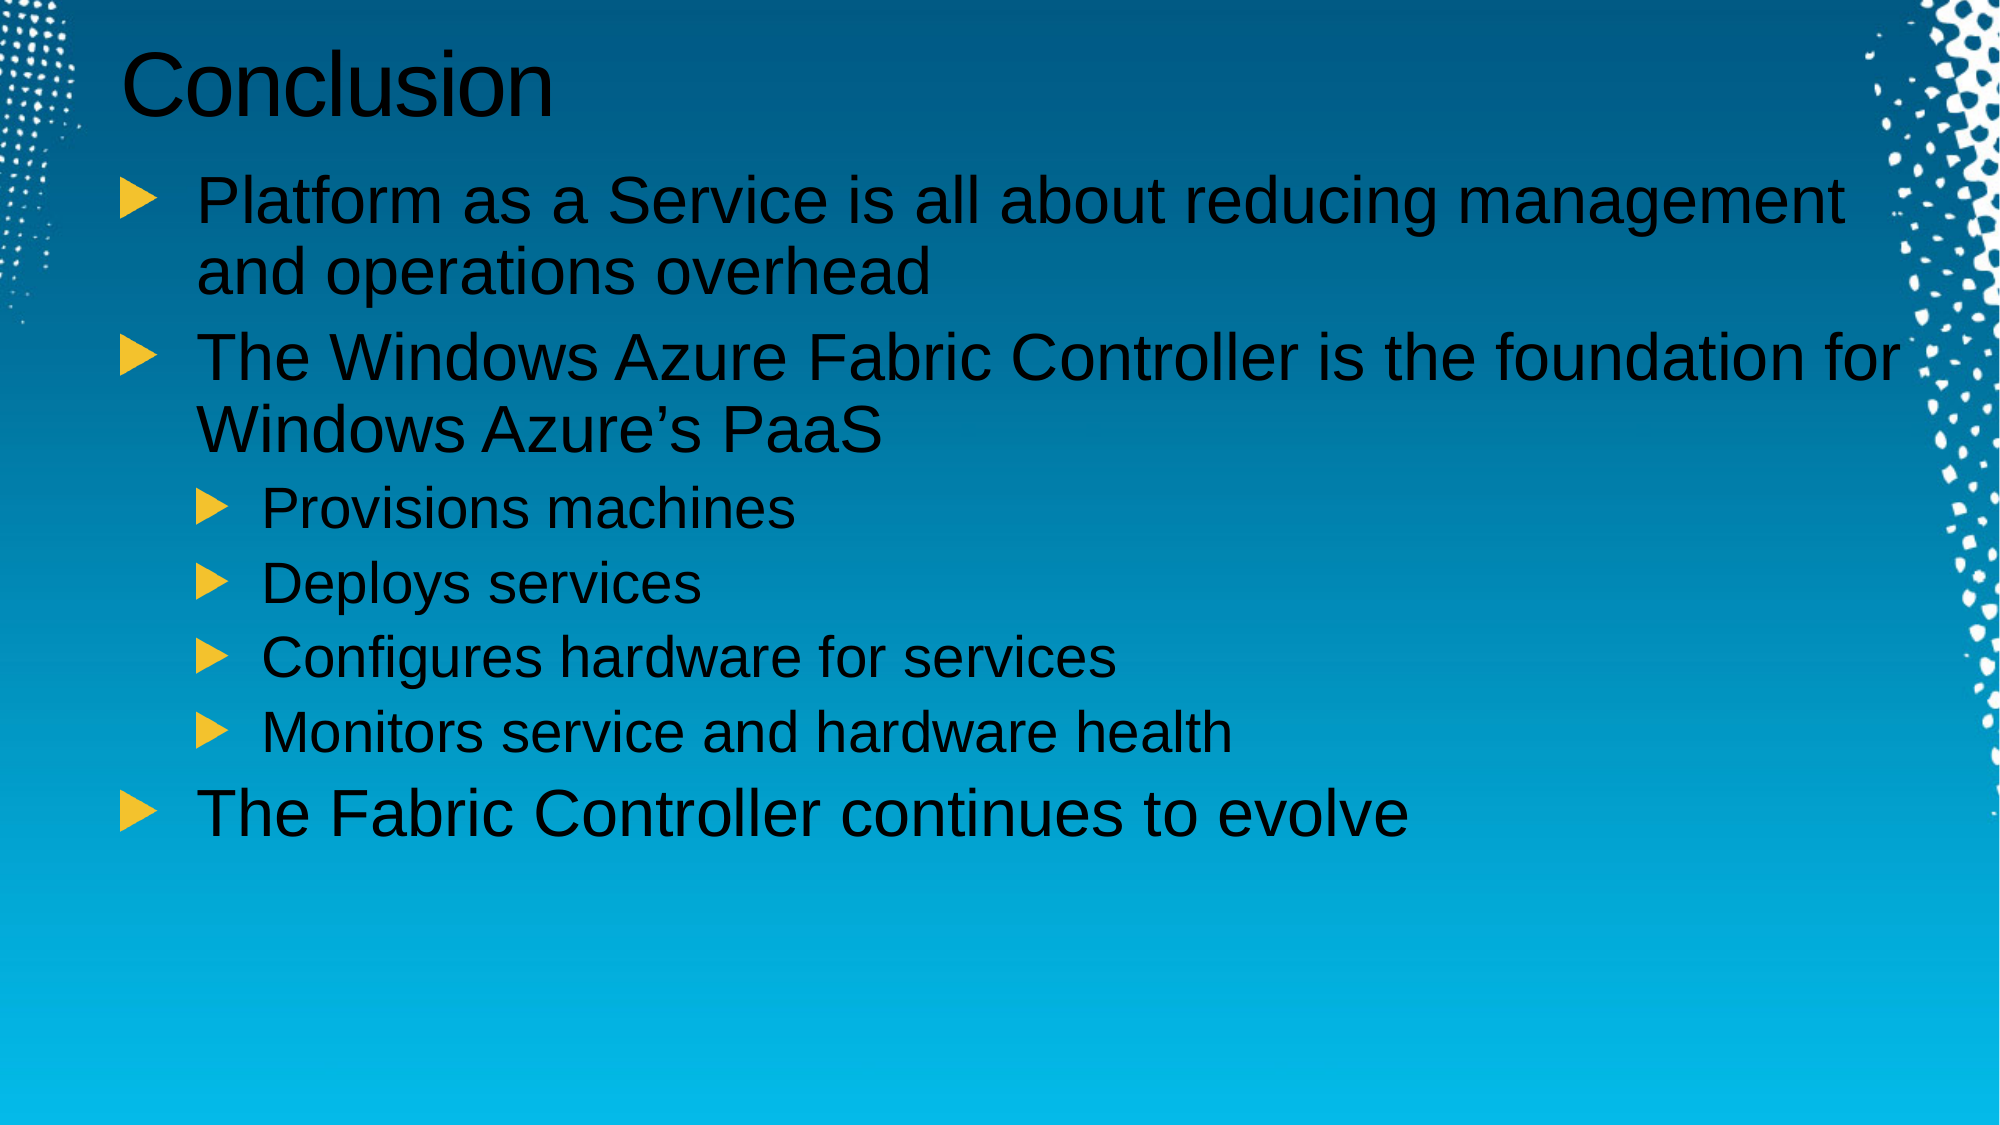

# Conclusion
Platform as a Service is all about reducing management and operations overhead
The Windows Azure Fabric Controller is the foundation for Windows Azure’s PaaS
Provisions machines
Deploys services
Configures hardware for services
Monitors service and hardware health
The Fabric Controller continues to evolve